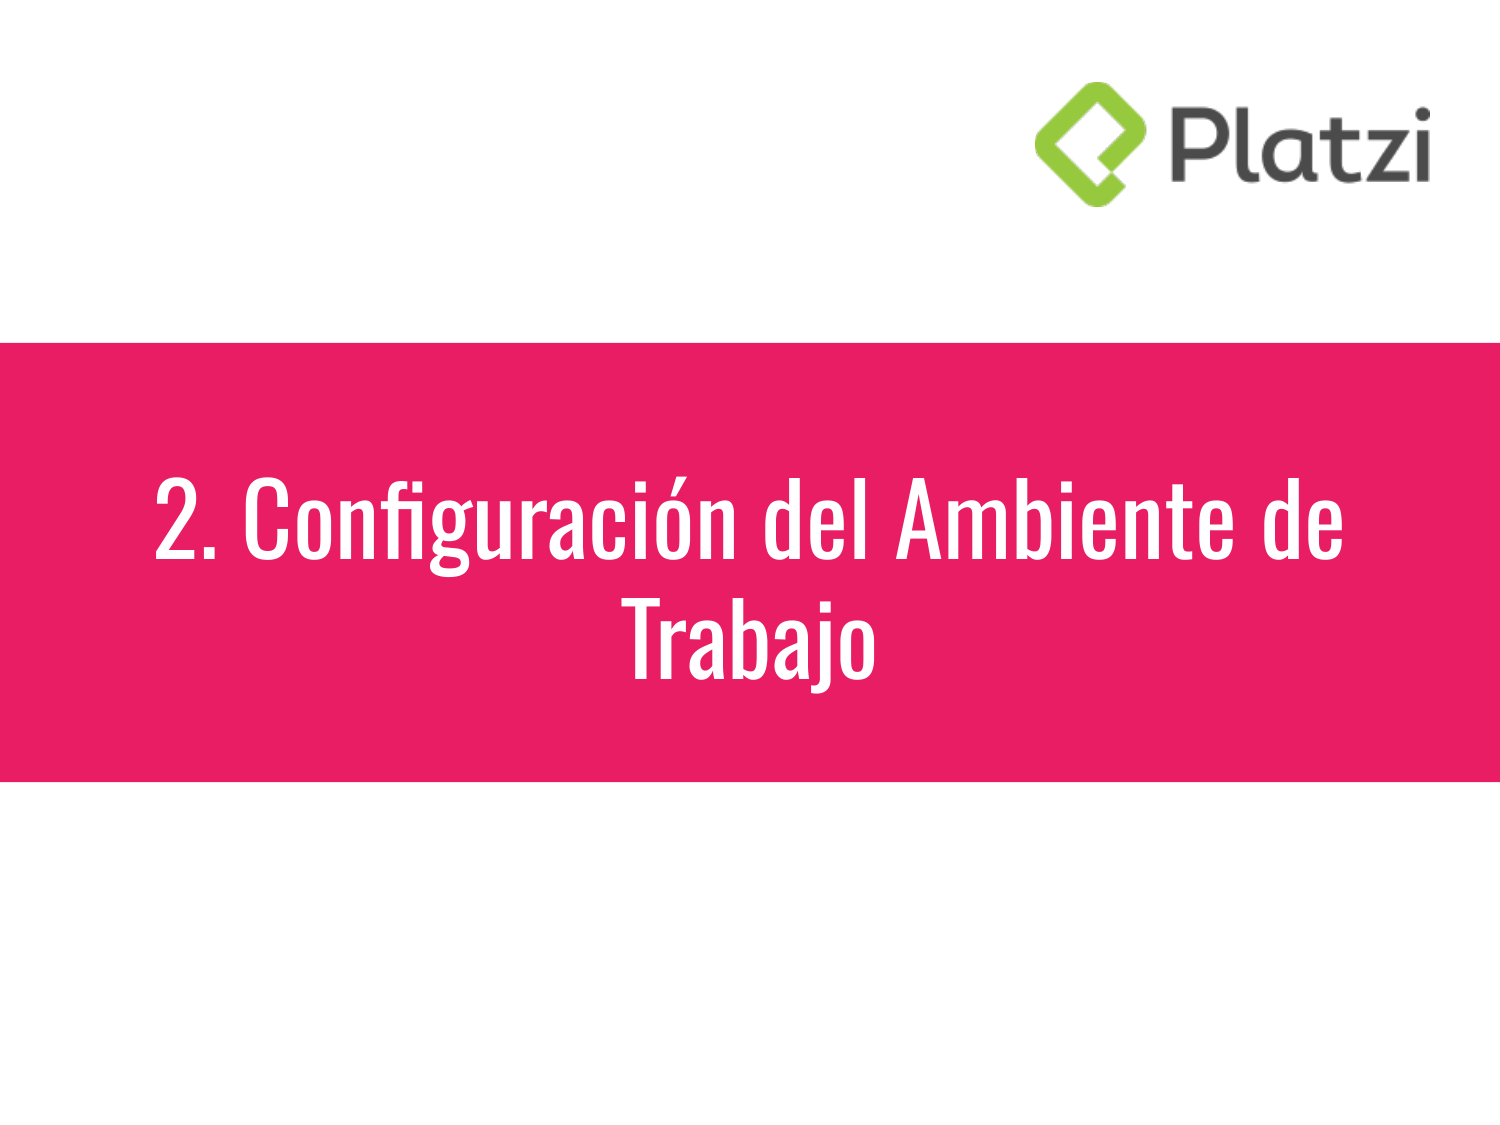

# 2. Configuración del Ambiente de Trabajo